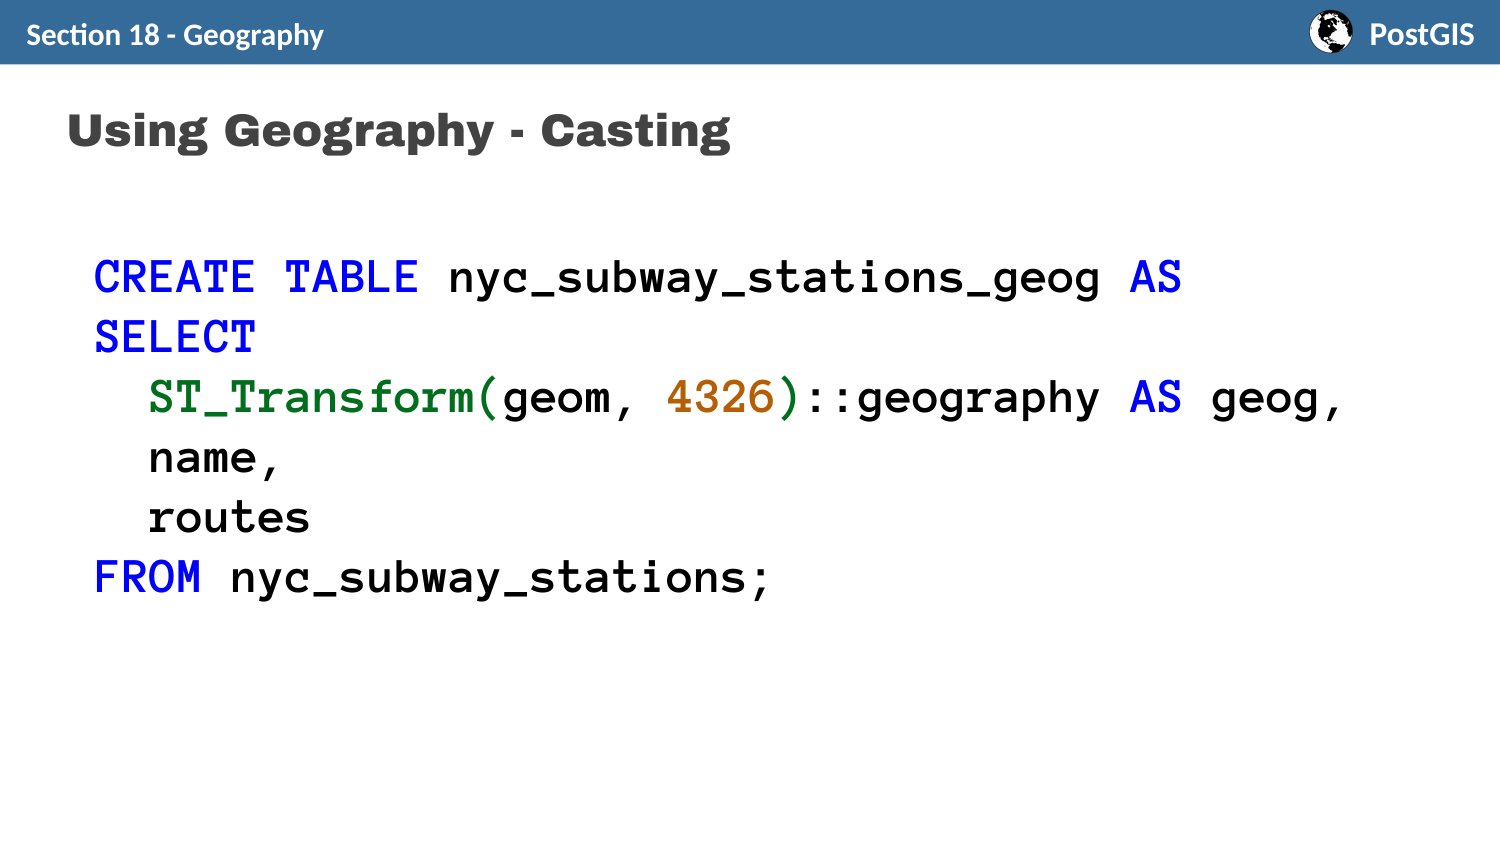

Section 18 - Geography
# Using Geography - Casting
CREATE TABLE nyc_subway_stations_geog AS
SELECT
  ST_Transform(geom, 4326)::geography AS geog,
  name,
  routes
FROM nyc_subway_stations;